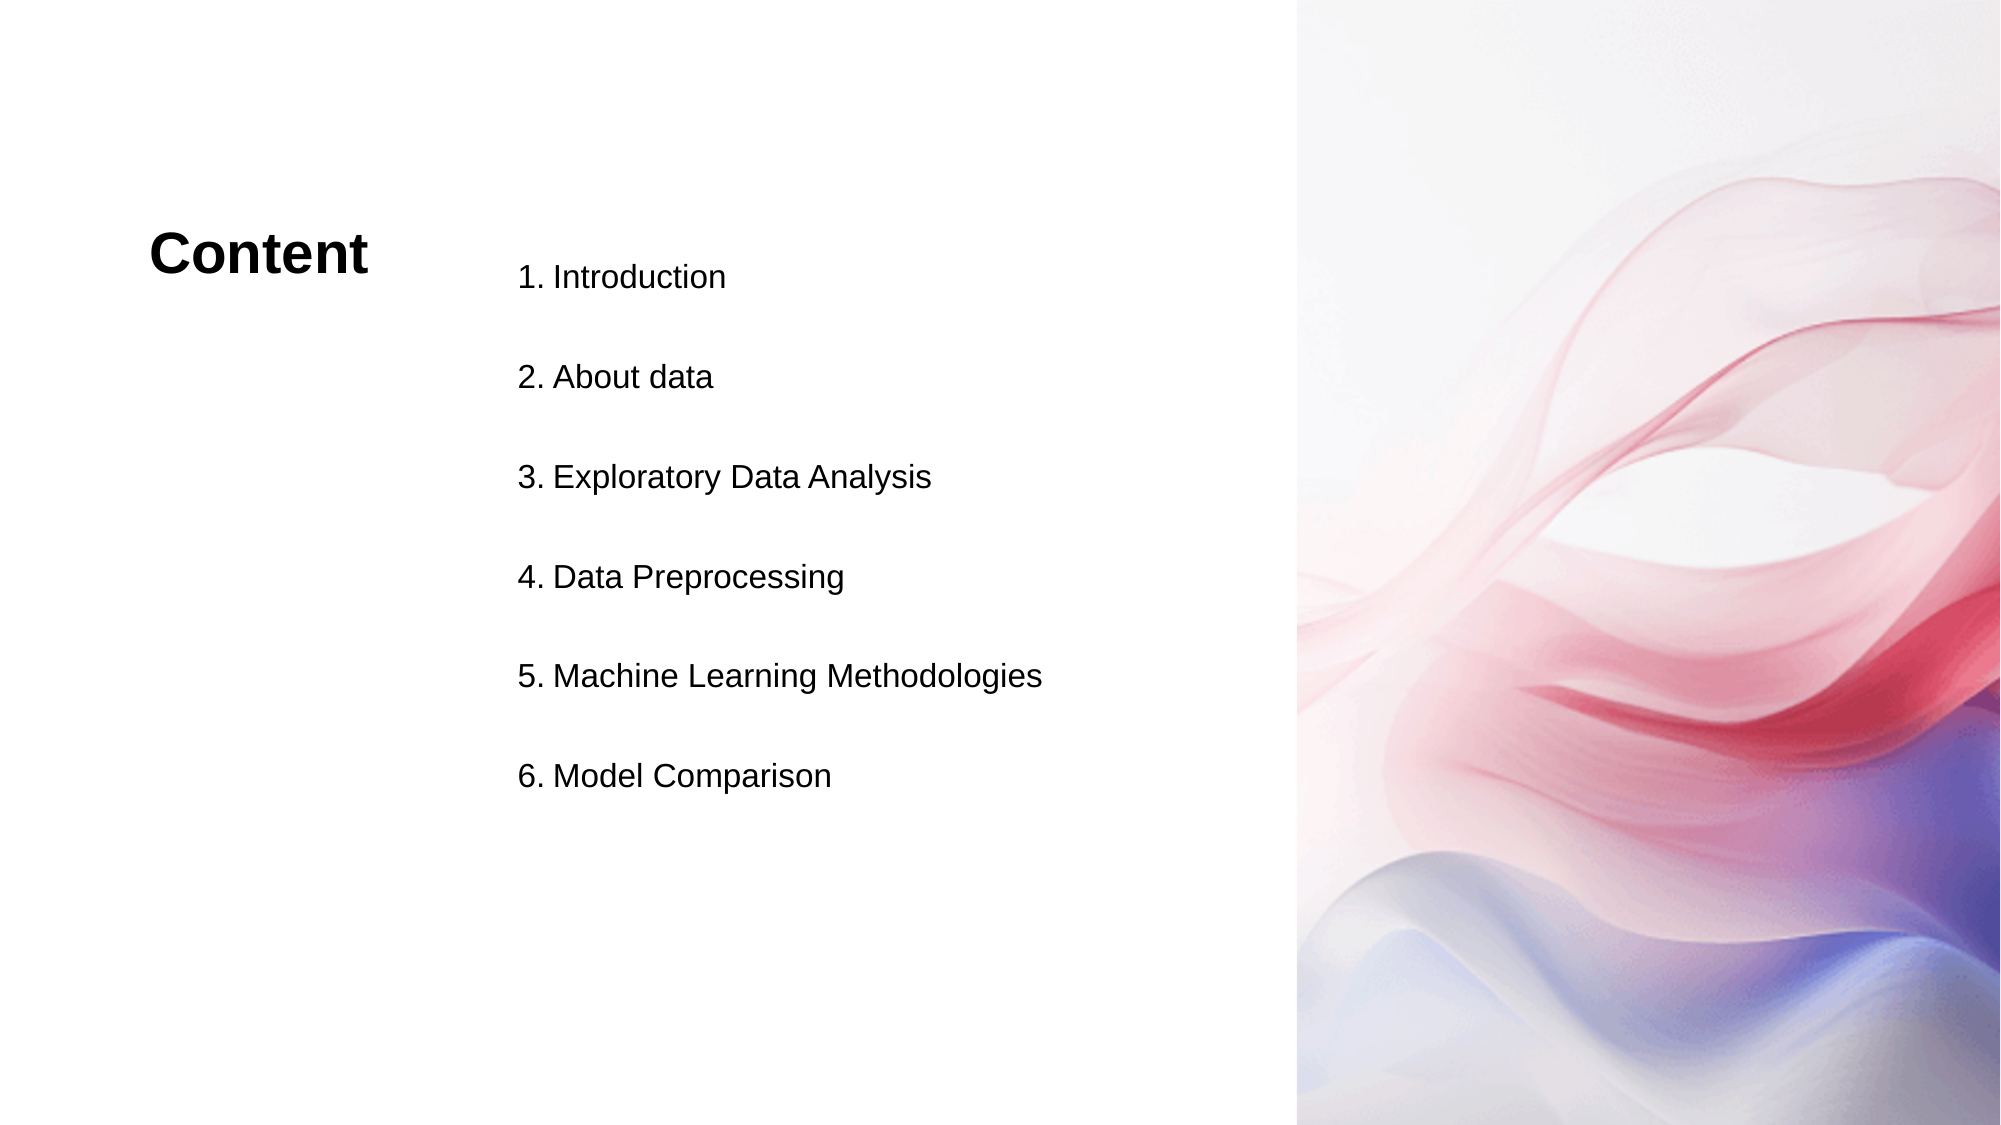

Introduction
About data
Exploratory Data Analysis
Data Preprocessing
Machine Learning Methodologies
Model Comparison
# Content